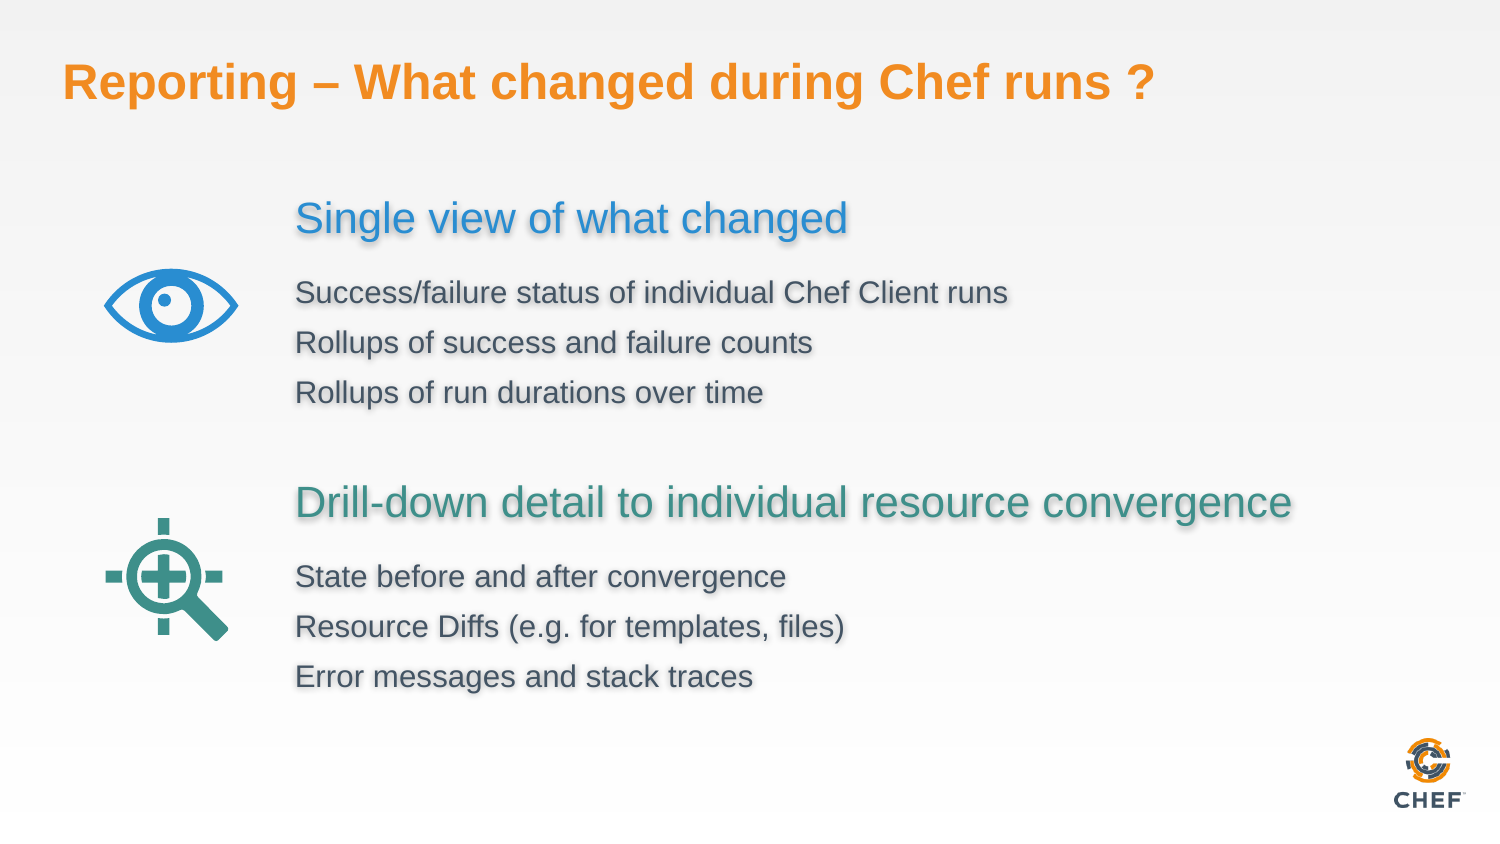

# Reporting – What changed during Chef runs ?
Single view of what changed
Success/failure status of individual Chef Client runs
Rollups of success and failure counts
Rollups of run durations over time

Drill-down detail to individual resource convergence

State before and after convergence
Resource Diffs (e.g. for templates, files)
Error messages and stack traces